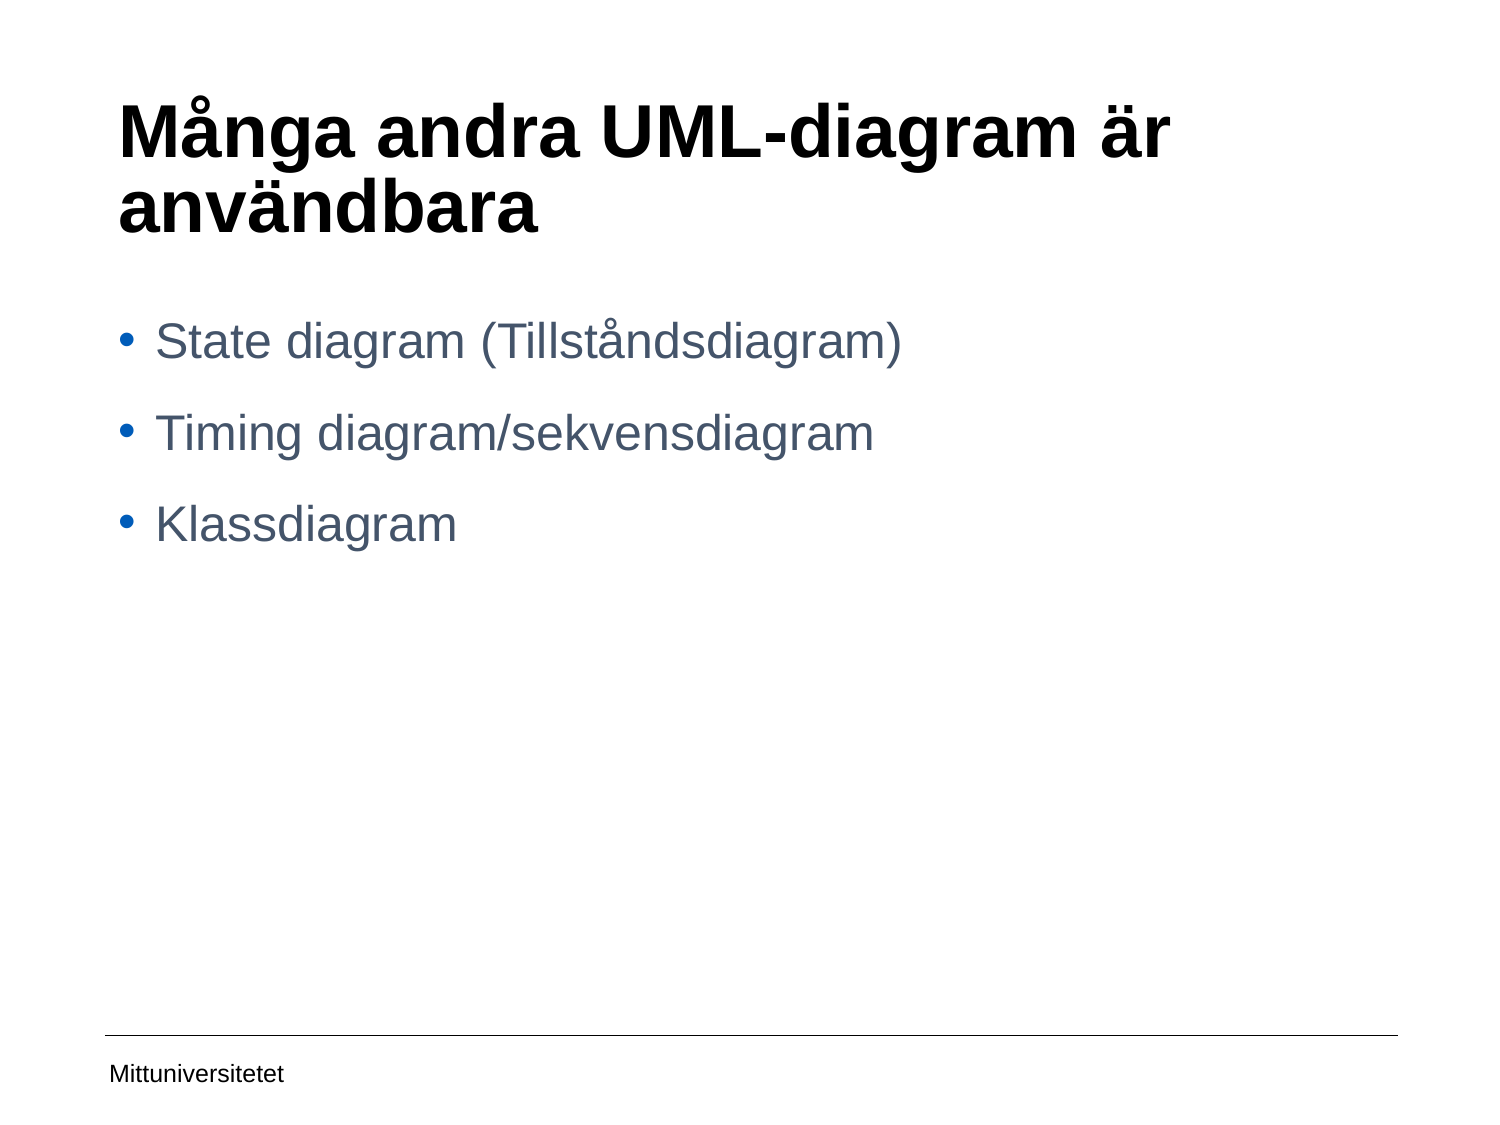

# Många andra UML-diagram är användbara
State diagram (Tillståndsdiagram)
Timing diagram/sekvensdiagram
Klassdiagram